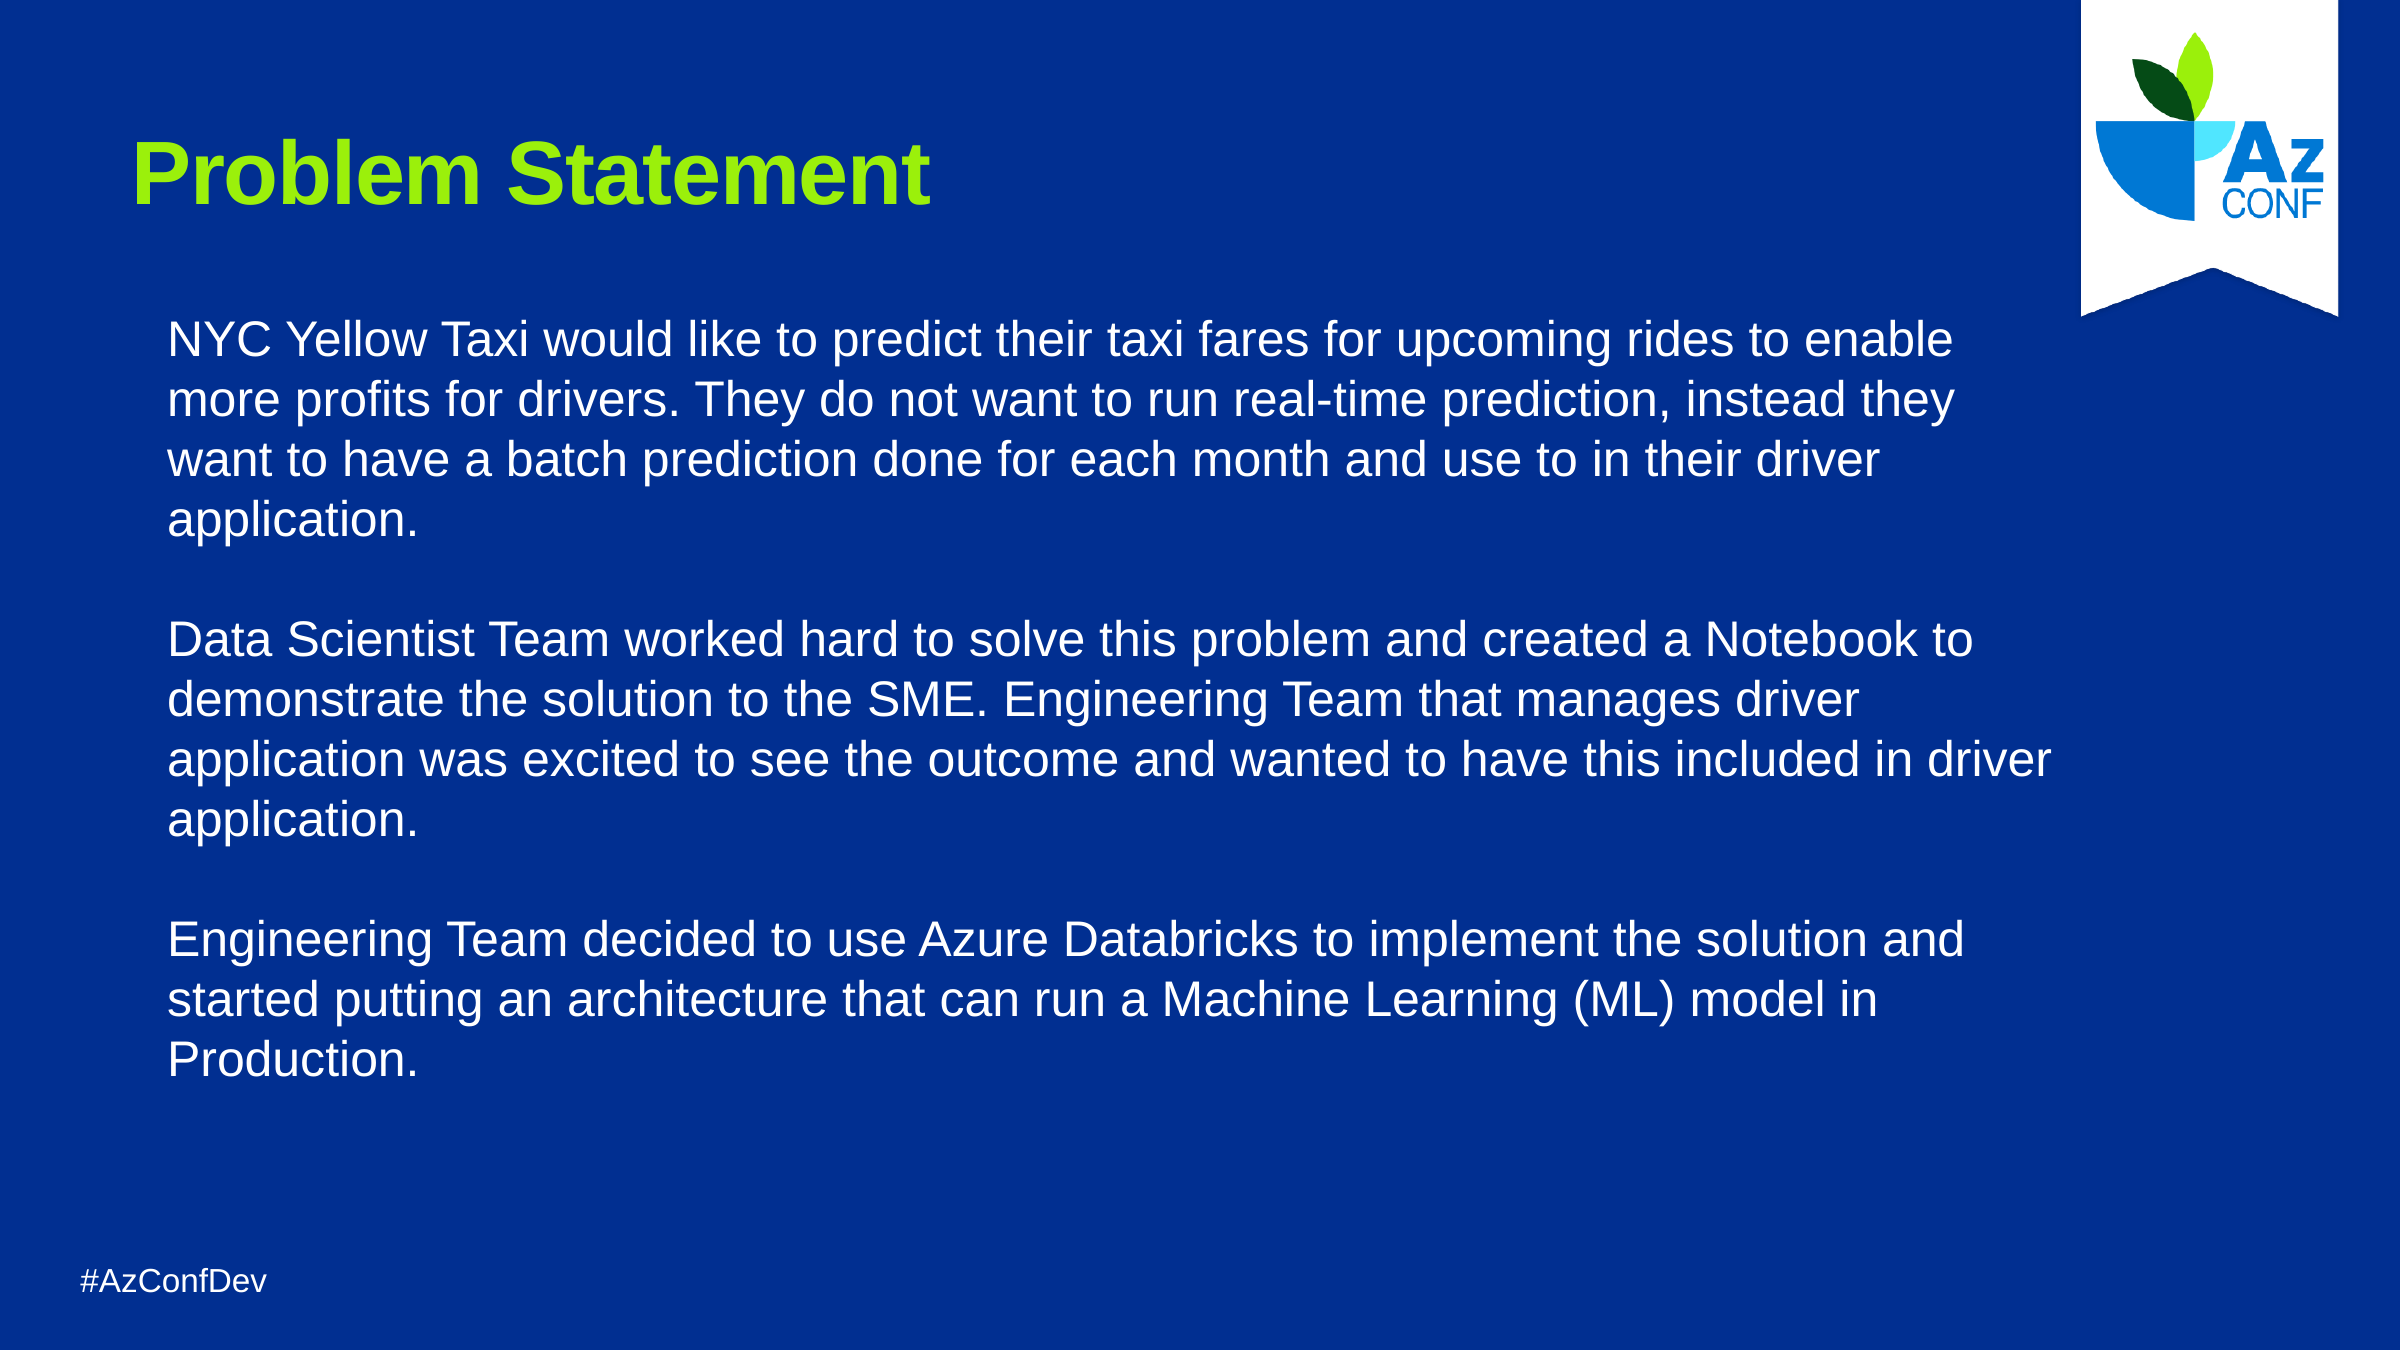

# Problem Statement
NYC Yellow Taxi would like to predict their taxi fares for upcoming rides to enable more profits for drivers. They do not want to run real-time prediction, instead they want to have a batch prediction done for each month and use to in their driver application.

Data Scientist Team worked hard to solve this problem and created a Notebook to demonstrate the solution to the SME. Engineering Team that manages driver application was excited to see the outcome and wanted to have this included in driver application.

Engineering Team decided to use Azure Databricks to implement the solution and started putting an architecture that can run a Machine Learning (ML) model in Production.